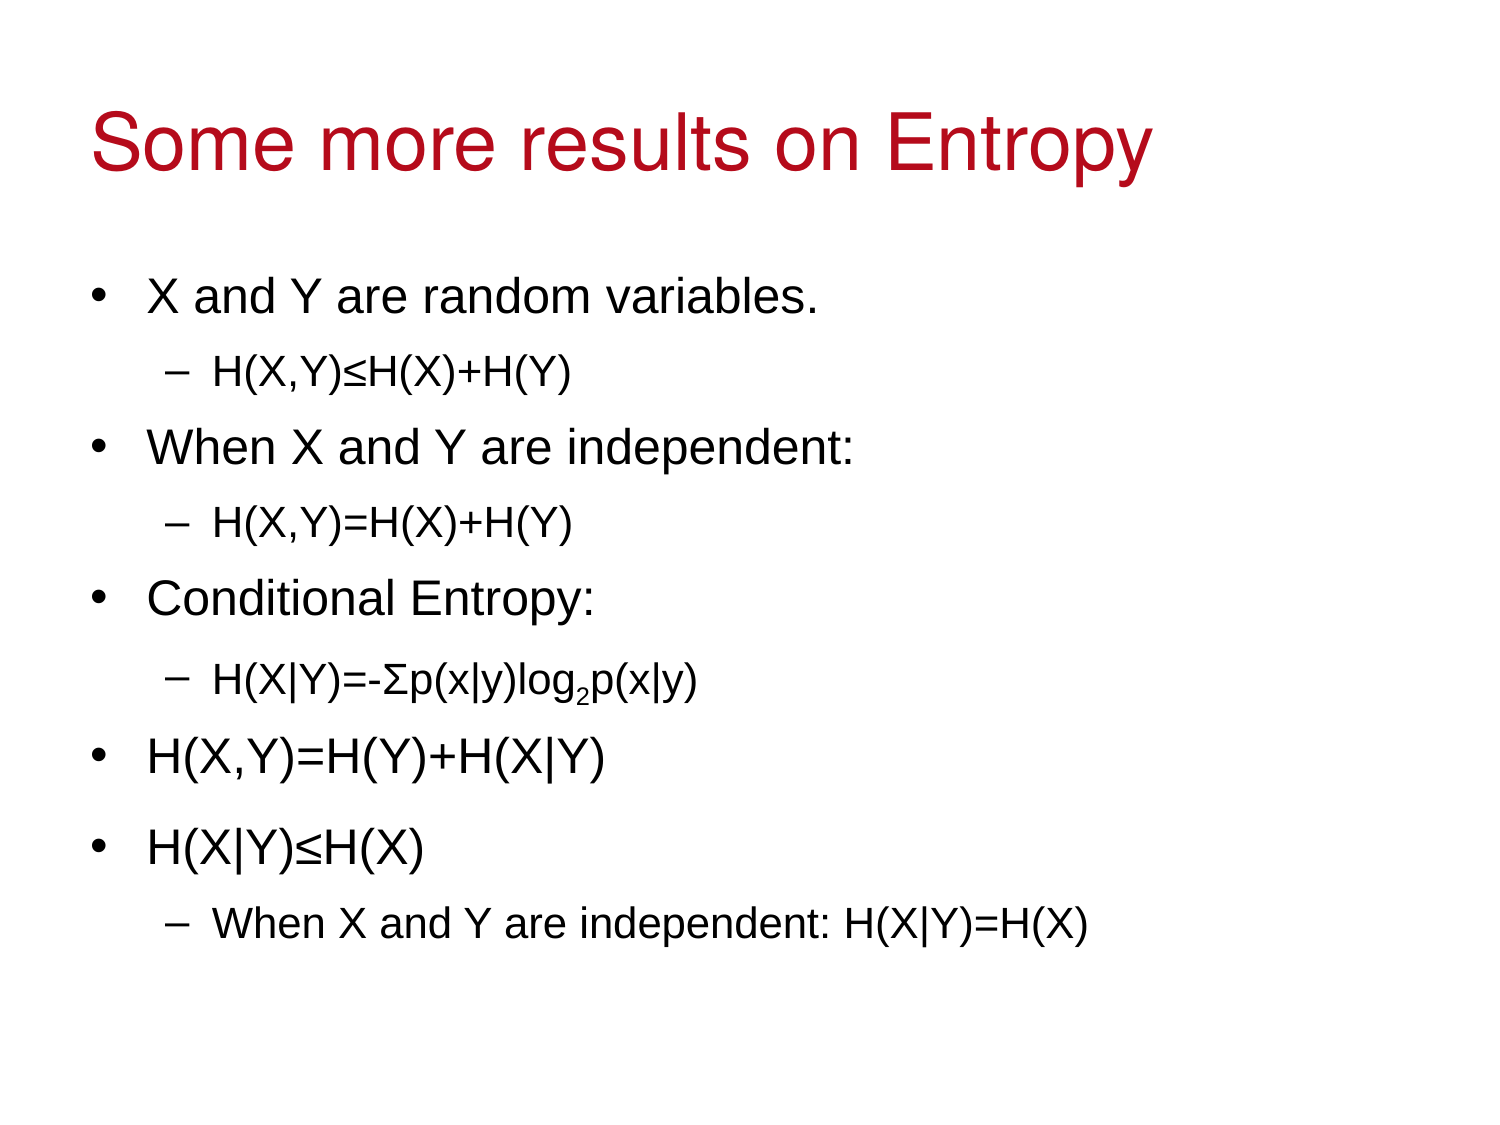

# Some more results on Entropy
X and Y are random variables.
H(X,Y)≤H(X)+H(Y)
When X and Y are independent:
H(X,Y)=H(X)+H(Y)
Conditional Entropy:
H(X|Y)=-Σp(x|y)log2p(x|y)
H(X,Y)=H(Y)+H(X|Y)
H(X|Y)≤H(X)
When X and Y are independent: H(X|Y)=H(X)